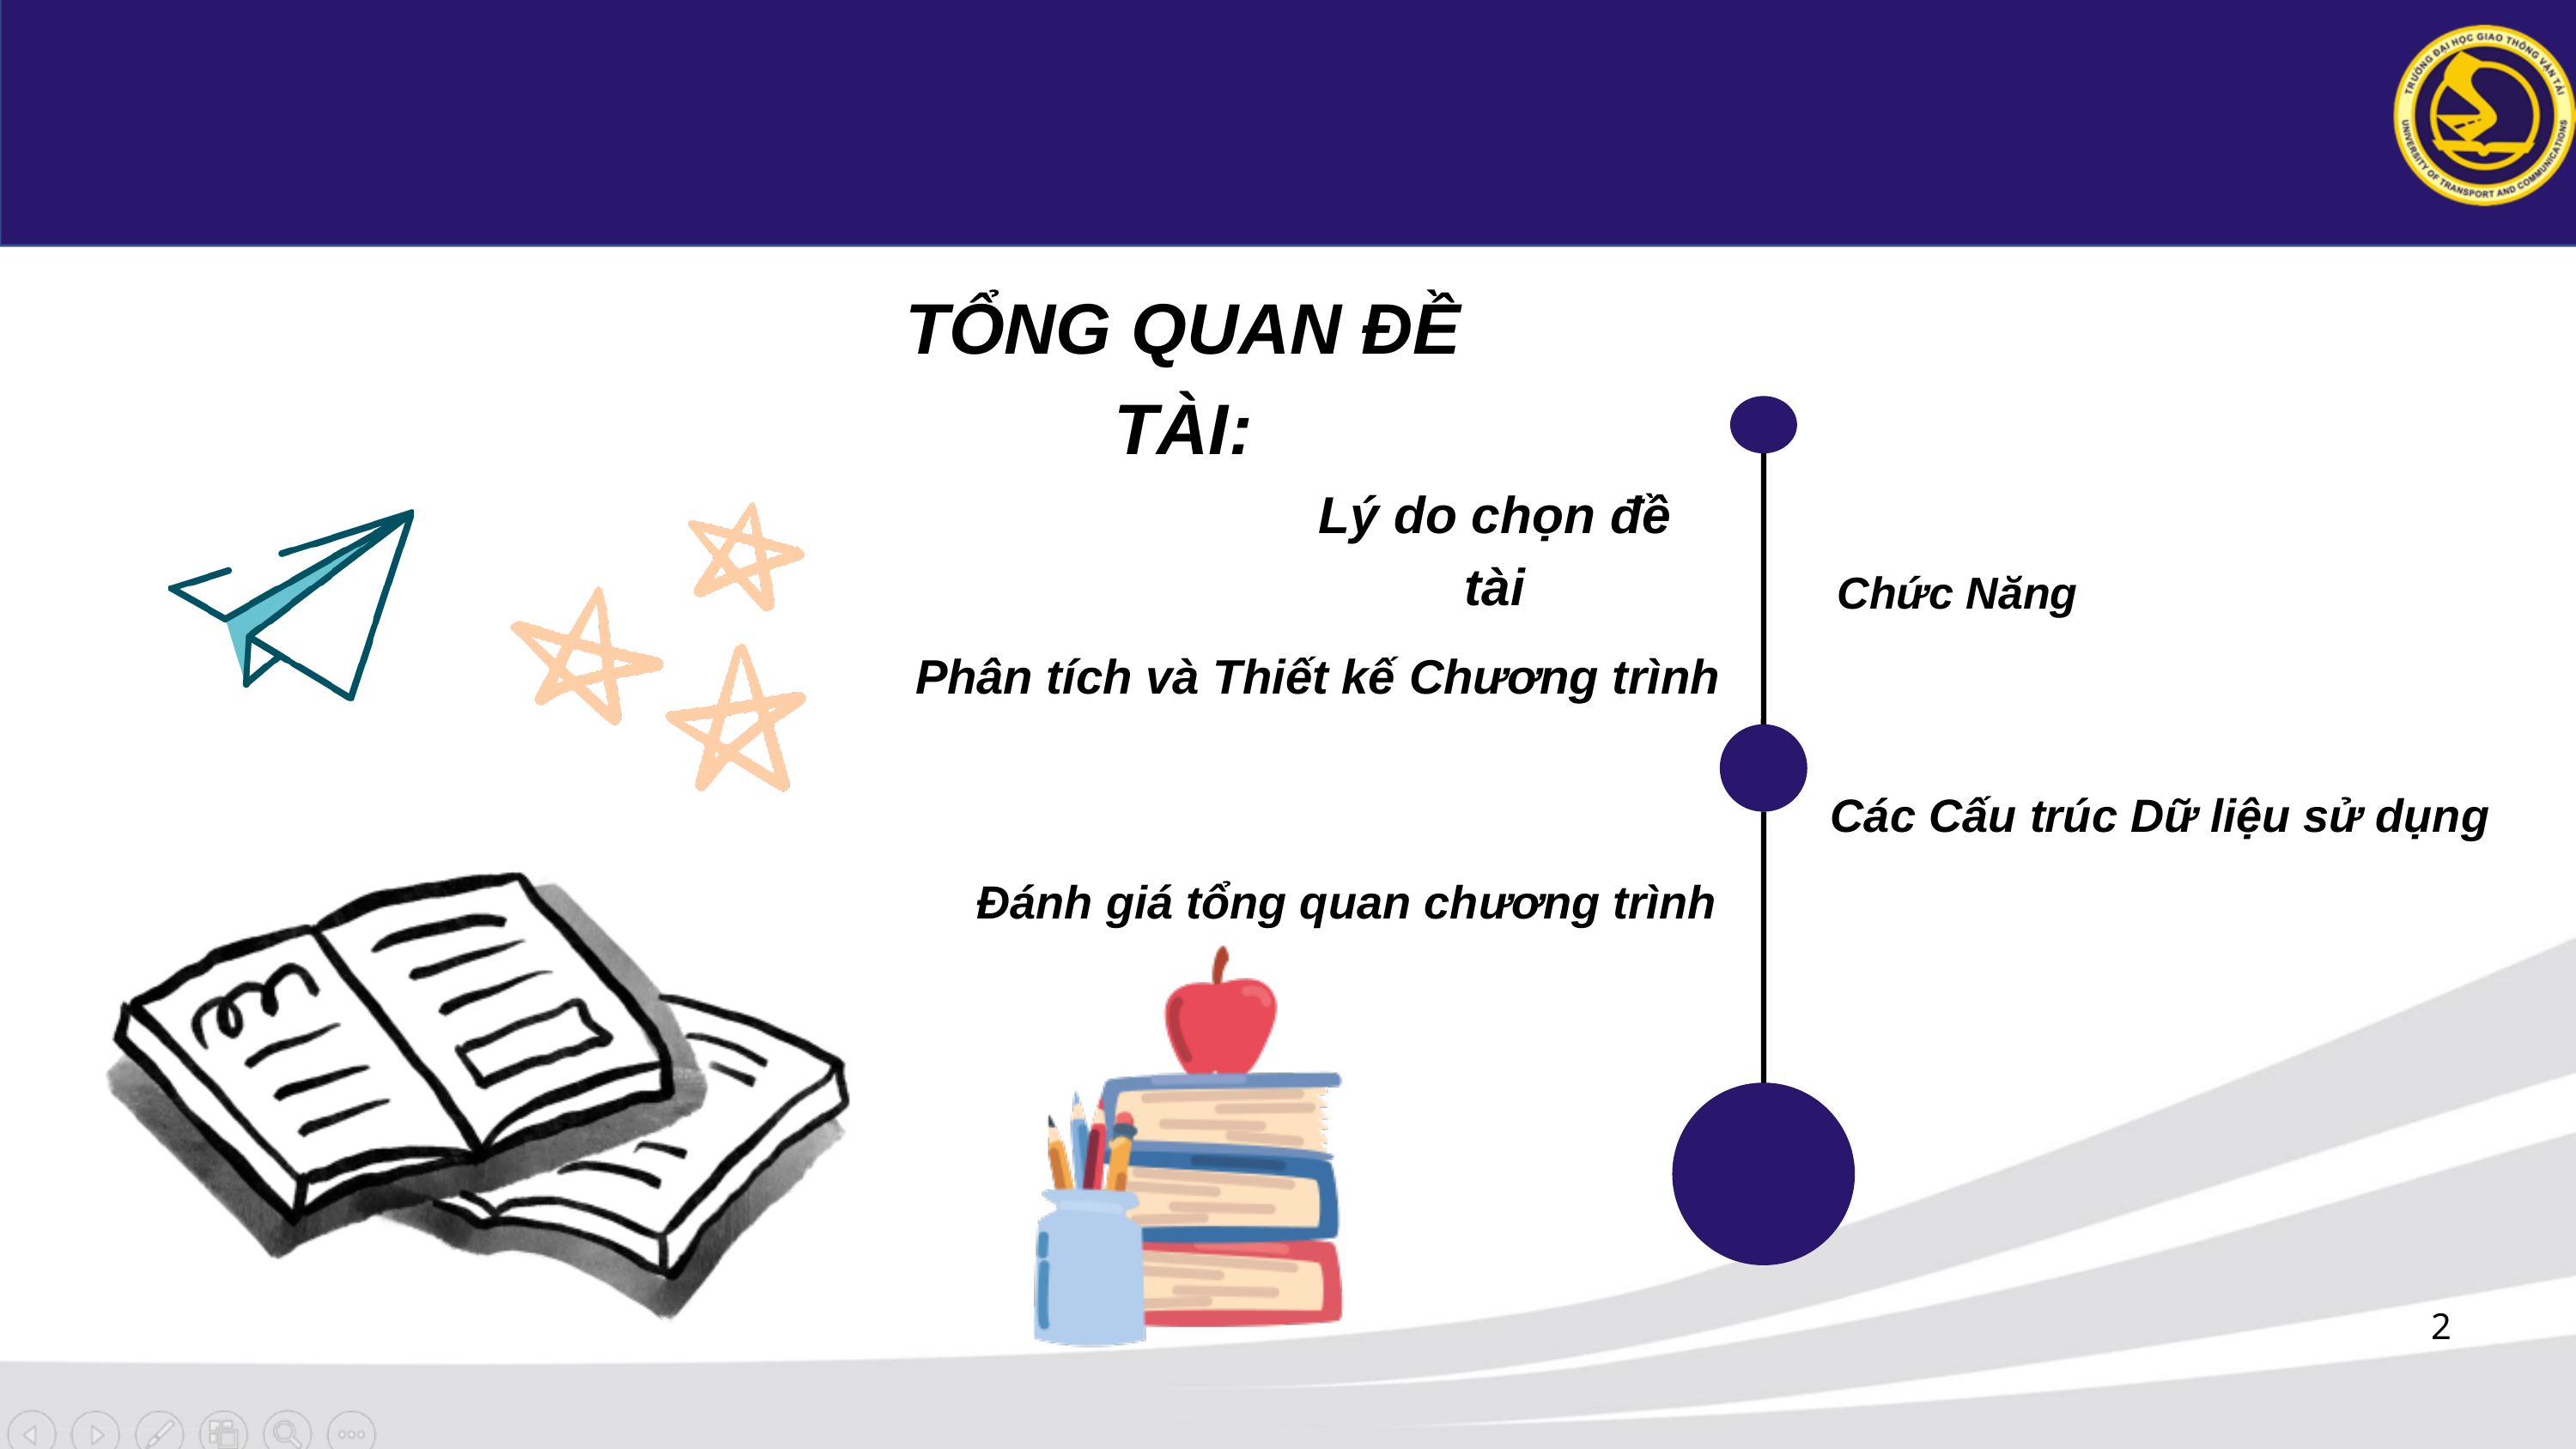

TỔNG QUAN ĐỀ TÀI:

Lý do chọn đề tài

Chức Năng
Phân tích và Thiết kế Chương trình

Các Cấu trúc Dữ liệu sử dụng

Đánh giá tổng quan chương trình

2